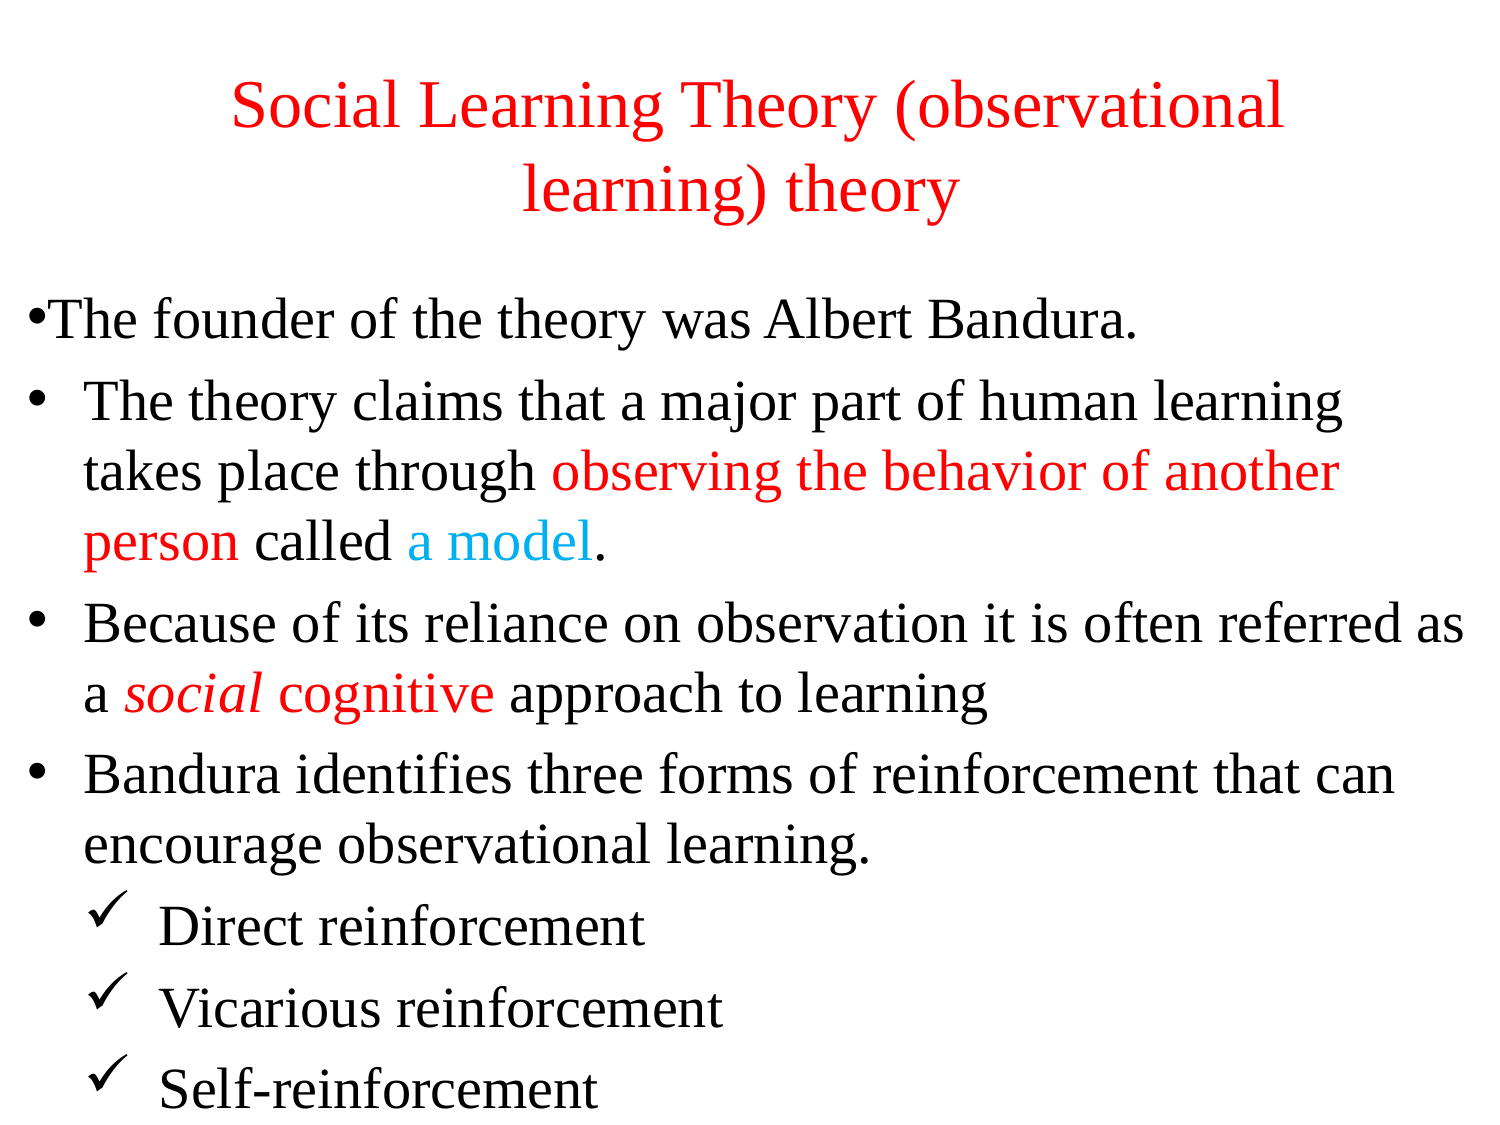

# Social Learning Theory (observational learning) theory
The founder of the theory was Albert Bandura.
The theory claims that a major part of human learning takes place through observing the behavior of another person called a model.
Because of its reliance on observation it is often referred as a social cognitive approach to learning
Bandura identifies three forms of reinforcement that can encourage observational learning.
Direct reinforcement
Vicarious reinforcement
Self-reinforcement